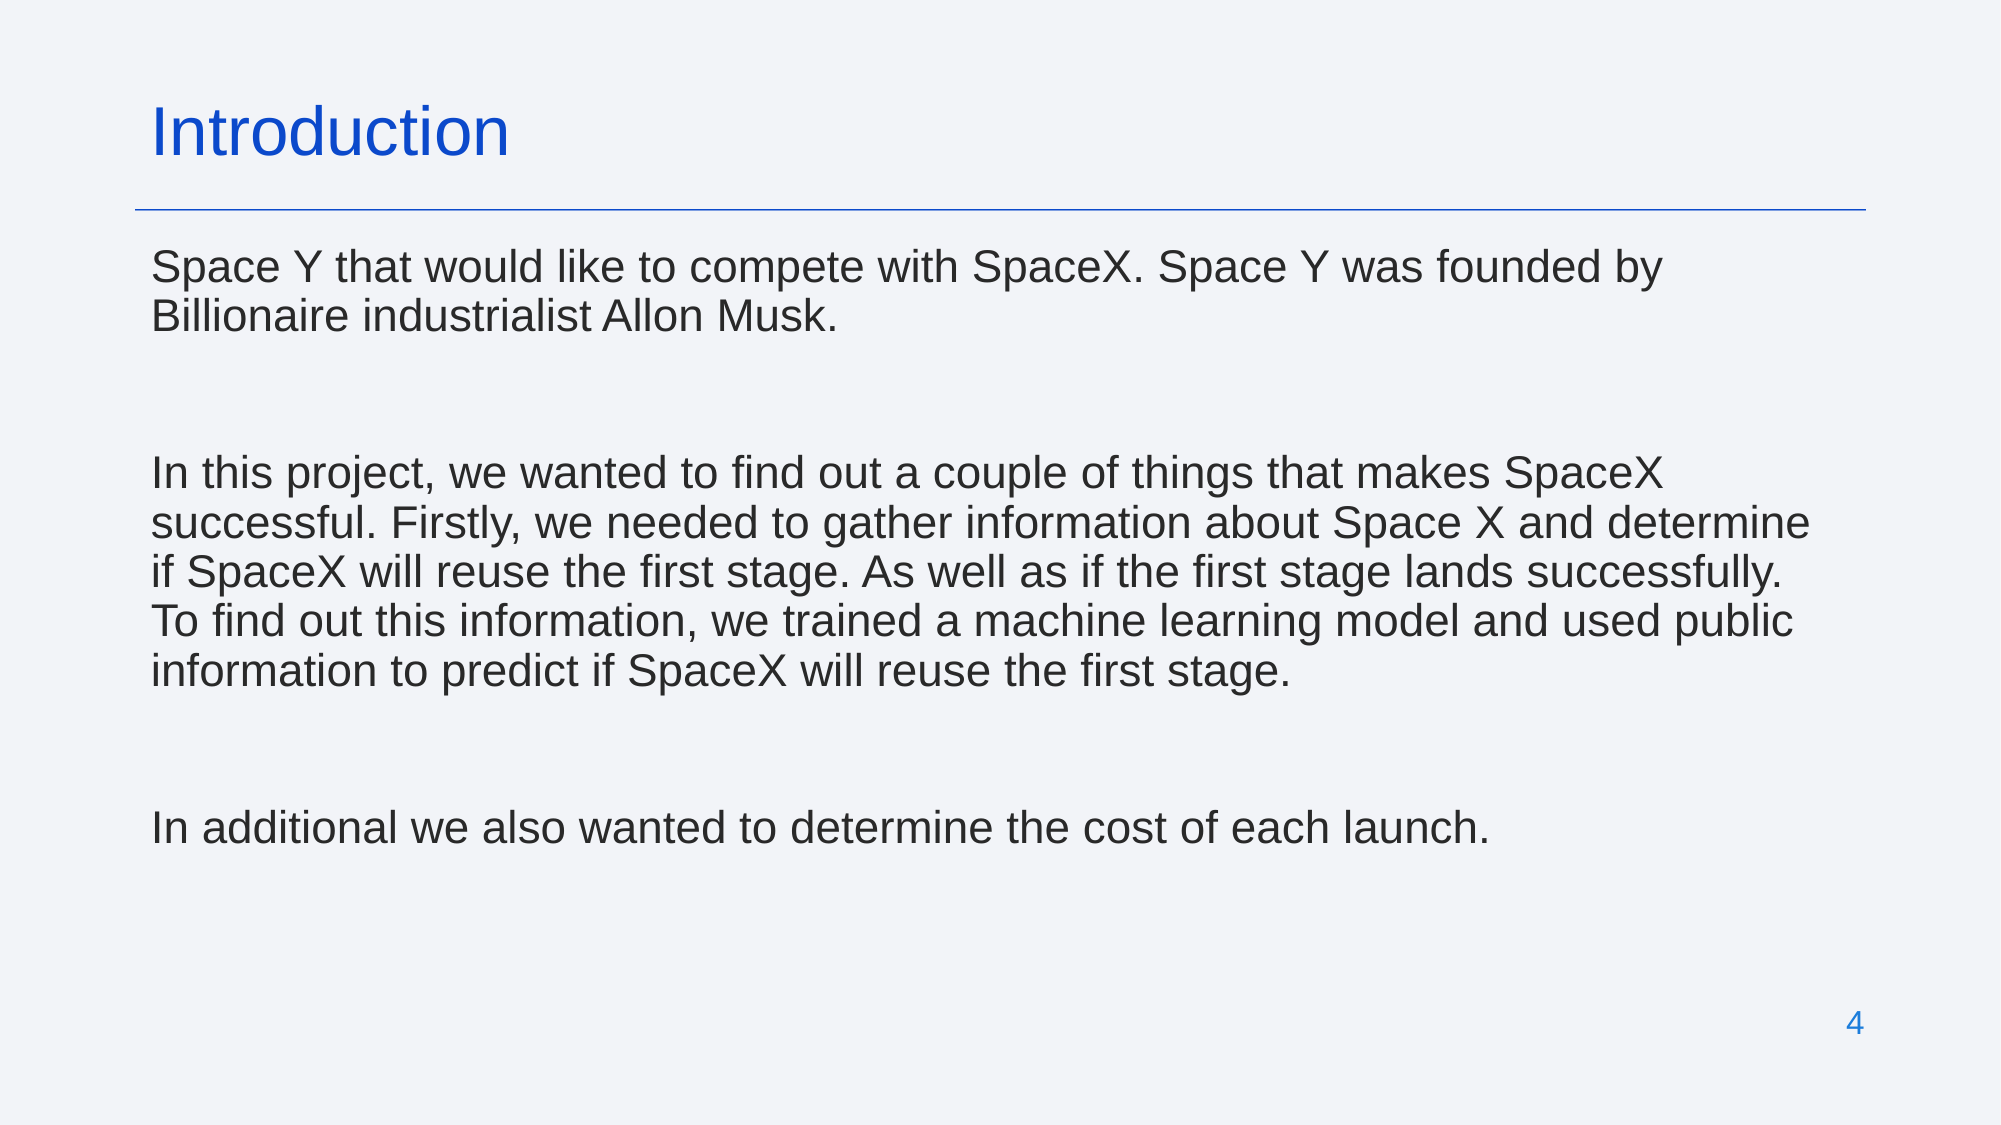

Introduction
Space Y that would like to compete with SpaceX. Space Y was founded by Billionaire industrialist Allon Musk.

In this project, we wanted to find out a couple of things that makes SpaceX successful. Firstly, we needed to gather information about Space X and determine if SpaceX will reuse the first stage. As well as if the first stage lands successfully. To find out this information, we trained a machine learning model and used public information to predict if SpaceX will reuse the first stage.

In additional we also wanted to determine the cost of each launch.
4